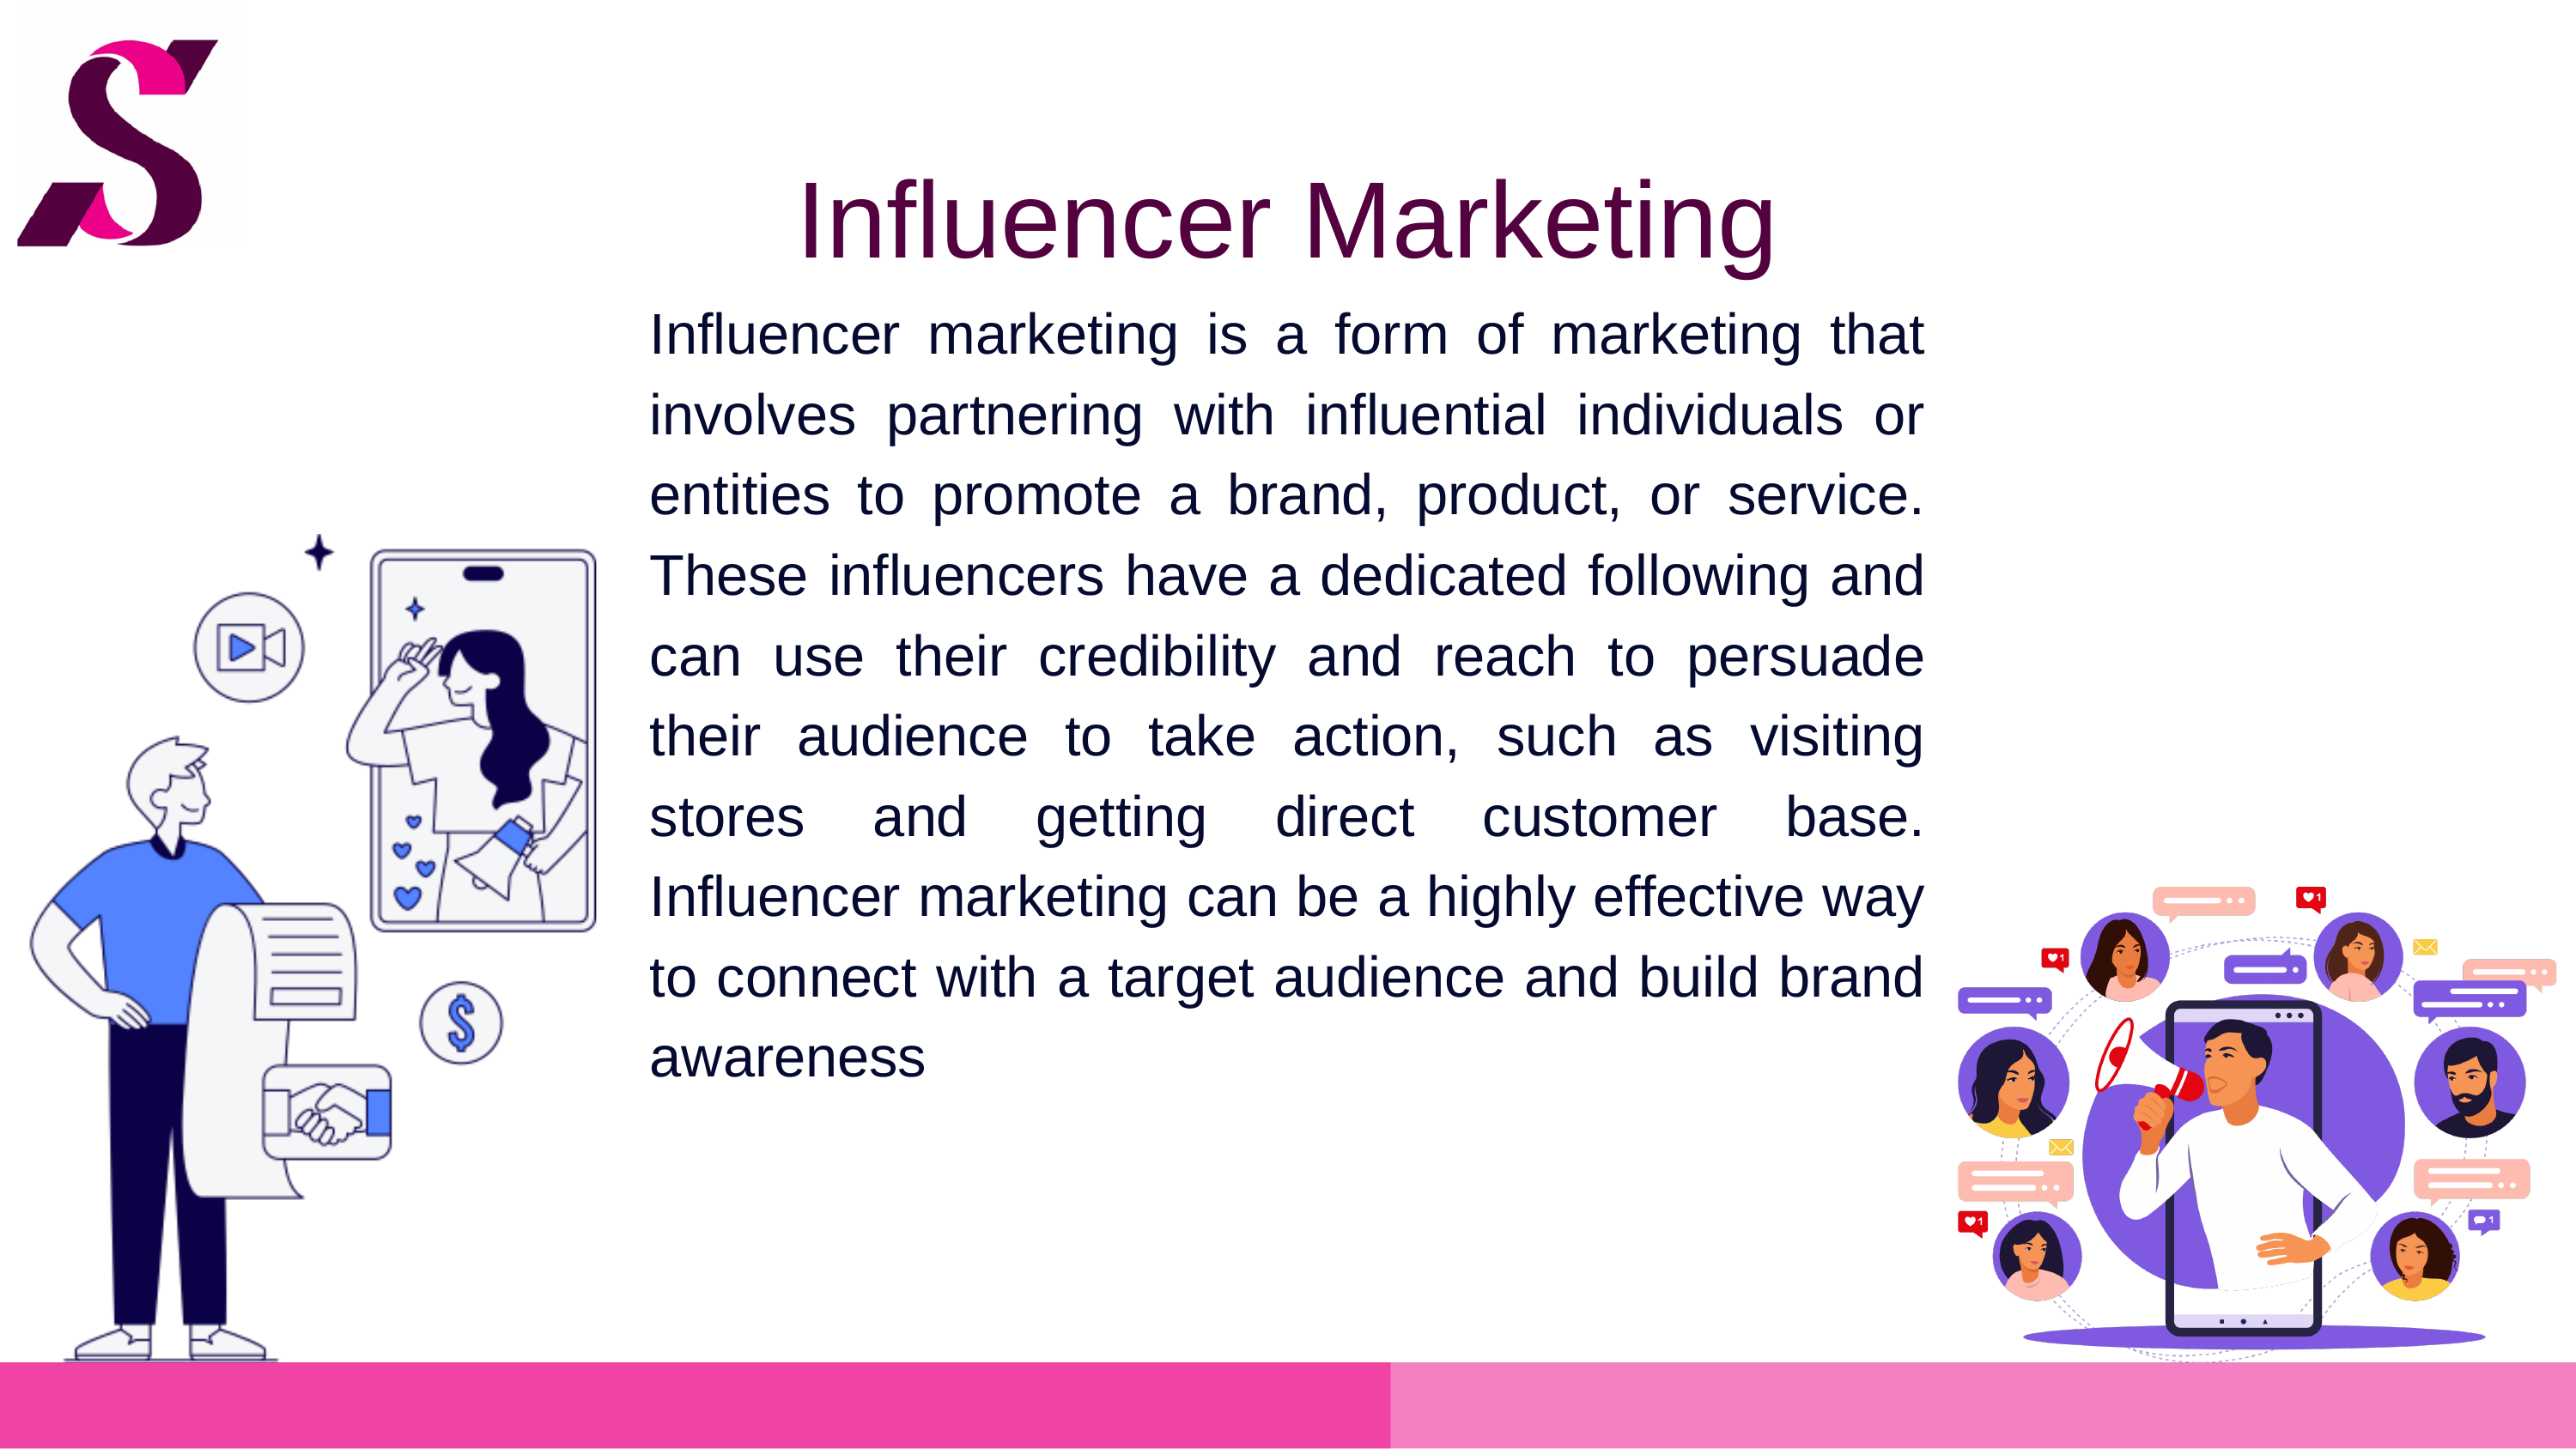

Influencer Marketing
Influencer marketing is a form of marketing that involves partnering with influential individuals or entities to promote a brand, product, or service. These influencers have a dedicated following and can use their credibility and reach to persuade their audience to take action, such as visiting stores and getting direct customer base. Influencer marketing can be a highly effective way to connect with a target audience and build brand awareness